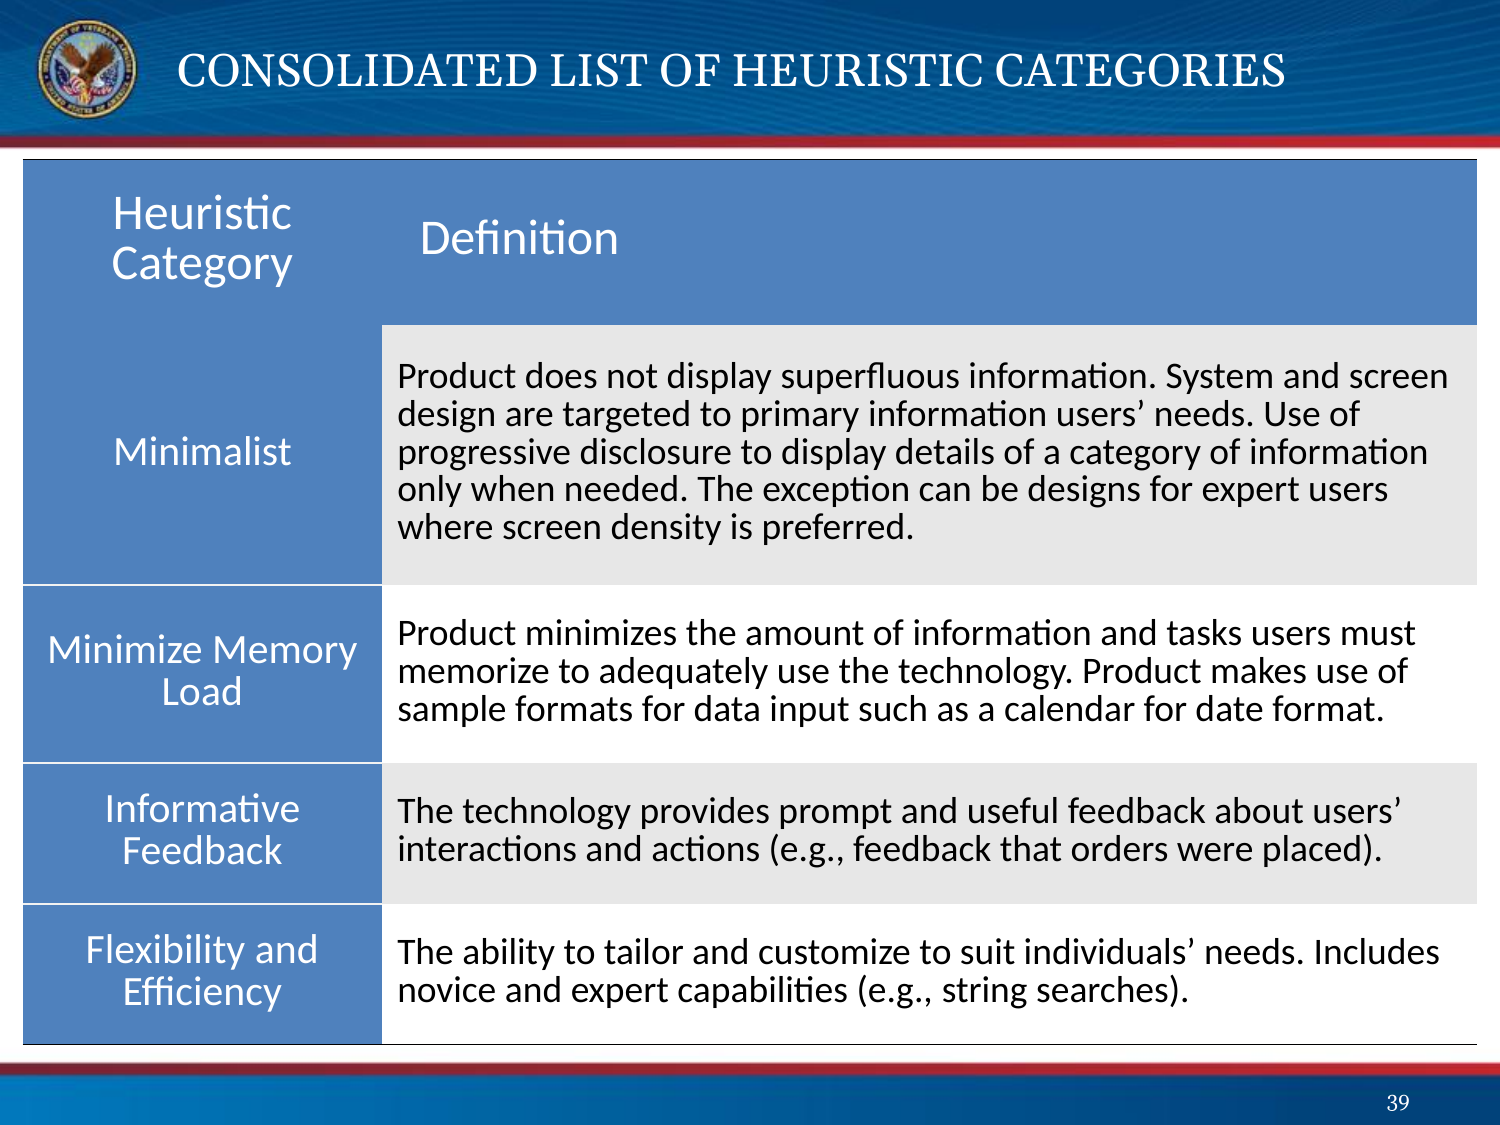

# Consolidated List of Heuristic Categories
| Heuristic Category | Definition |
| --- | --- |
| Minimalist | Product does not display superfluous information. System and screen design are targeted to primary information users’ needs. Use of progressive disclosure to display details of a category of information only when needed. The exception can be designs for expert users where screen density is preferred. |
| Minimize Memory Load | Product minimizes the amount of information and tasks users must memorize to adequately use the technology. Product makes use of sample formats for data input such as a calendar for date format. |
| Informative Feedback | The technology provides prompt and useful feedback about users’ interactions and actions (e.g., feedback that orders were placed). |
| Flexibility and Efficiency | The ability to tailor and customize to suit individuals’ needs. Includes novice and expert capabilities (e.g., string searches). |
39